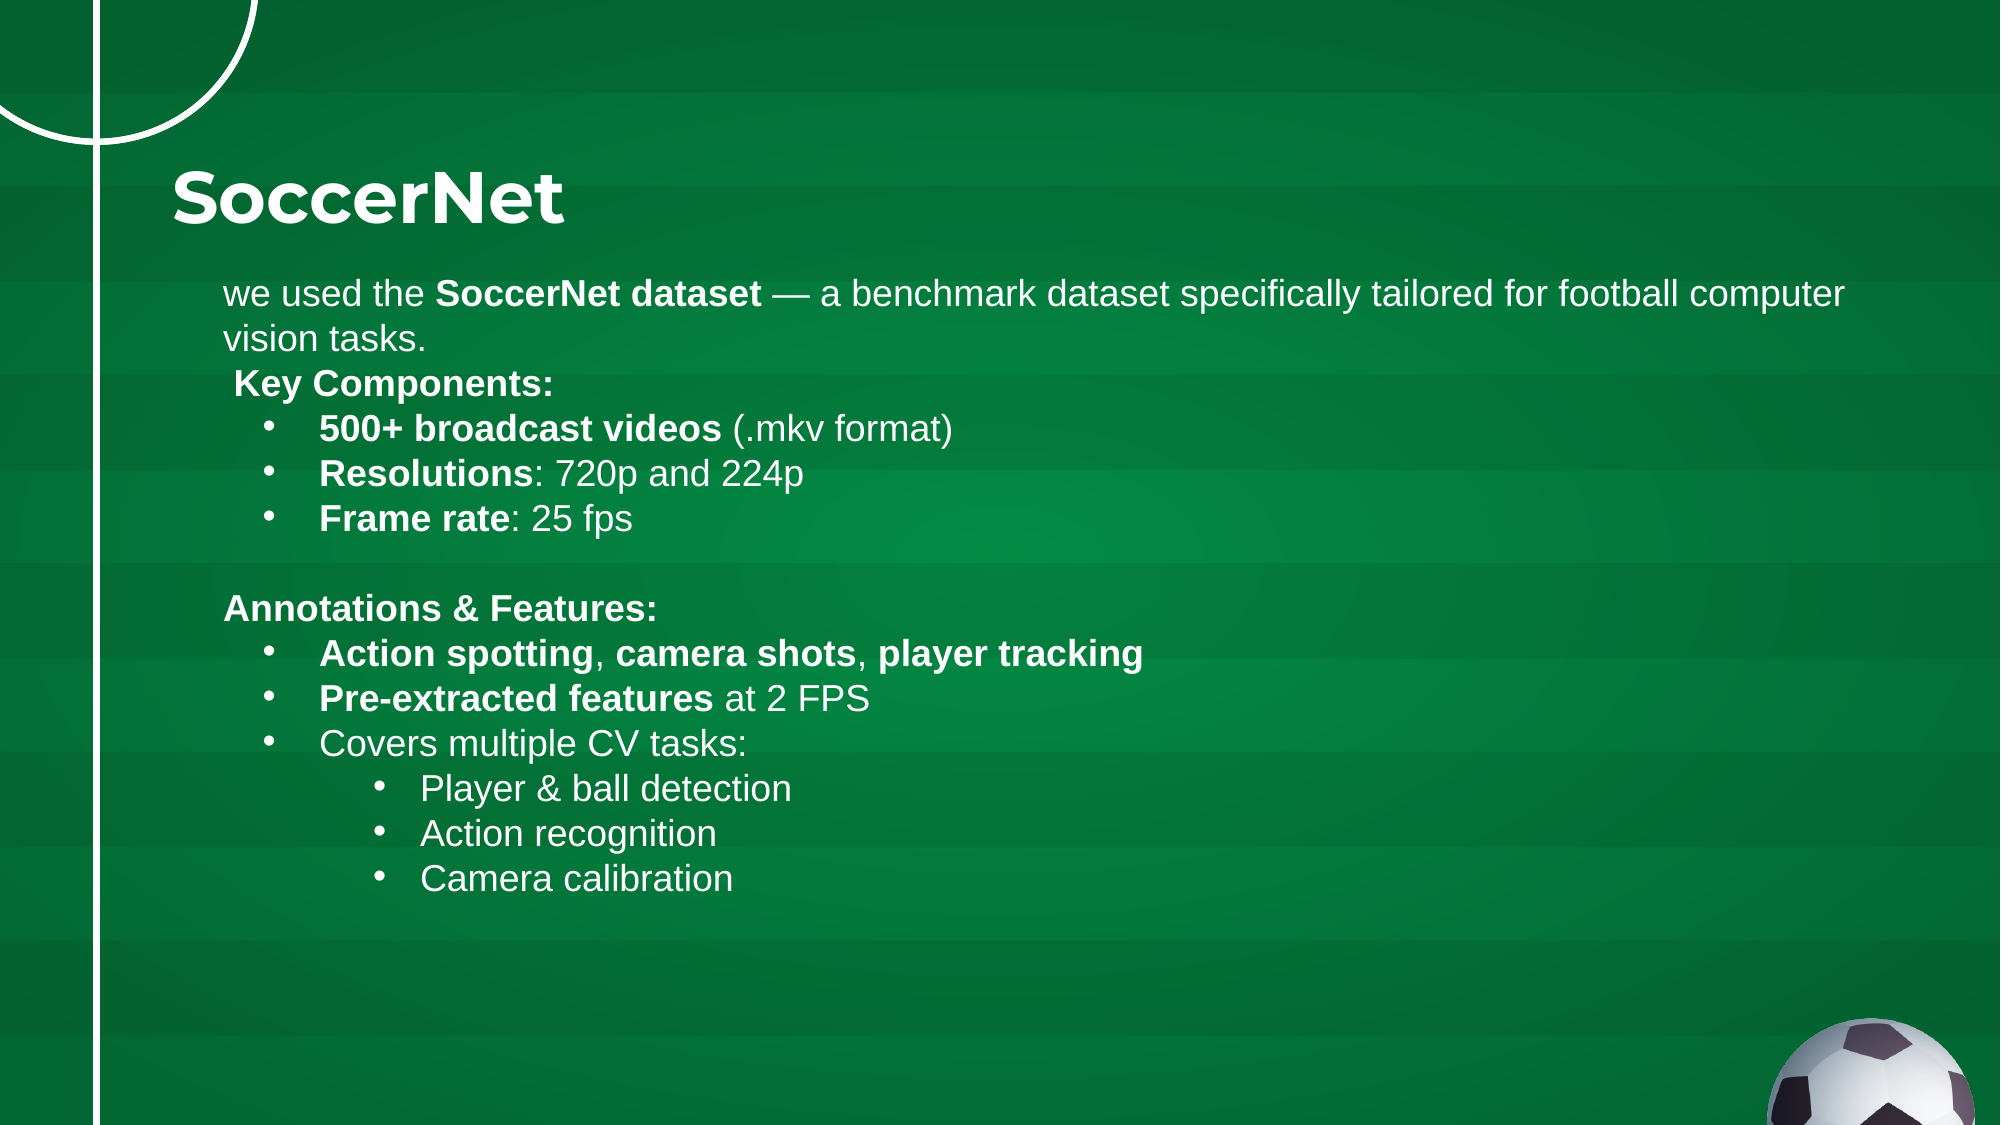

# SoccerNet
we used the SoccerNet dataset — a benchmark dataset specifically tailored for football computer vision tasks.
 Key Components:
  500+ broadcast videos (.mkv format)
  Resolutions: 720p and 224p
  Frame rate: 25 fps

Annotations & Features:
  Action spotting, camera shots, player tracking
  Pre-extracted features at 2 FPS
  Covers multiple CV tasks:
Player & ball detection
Action recognition
Camera calibration